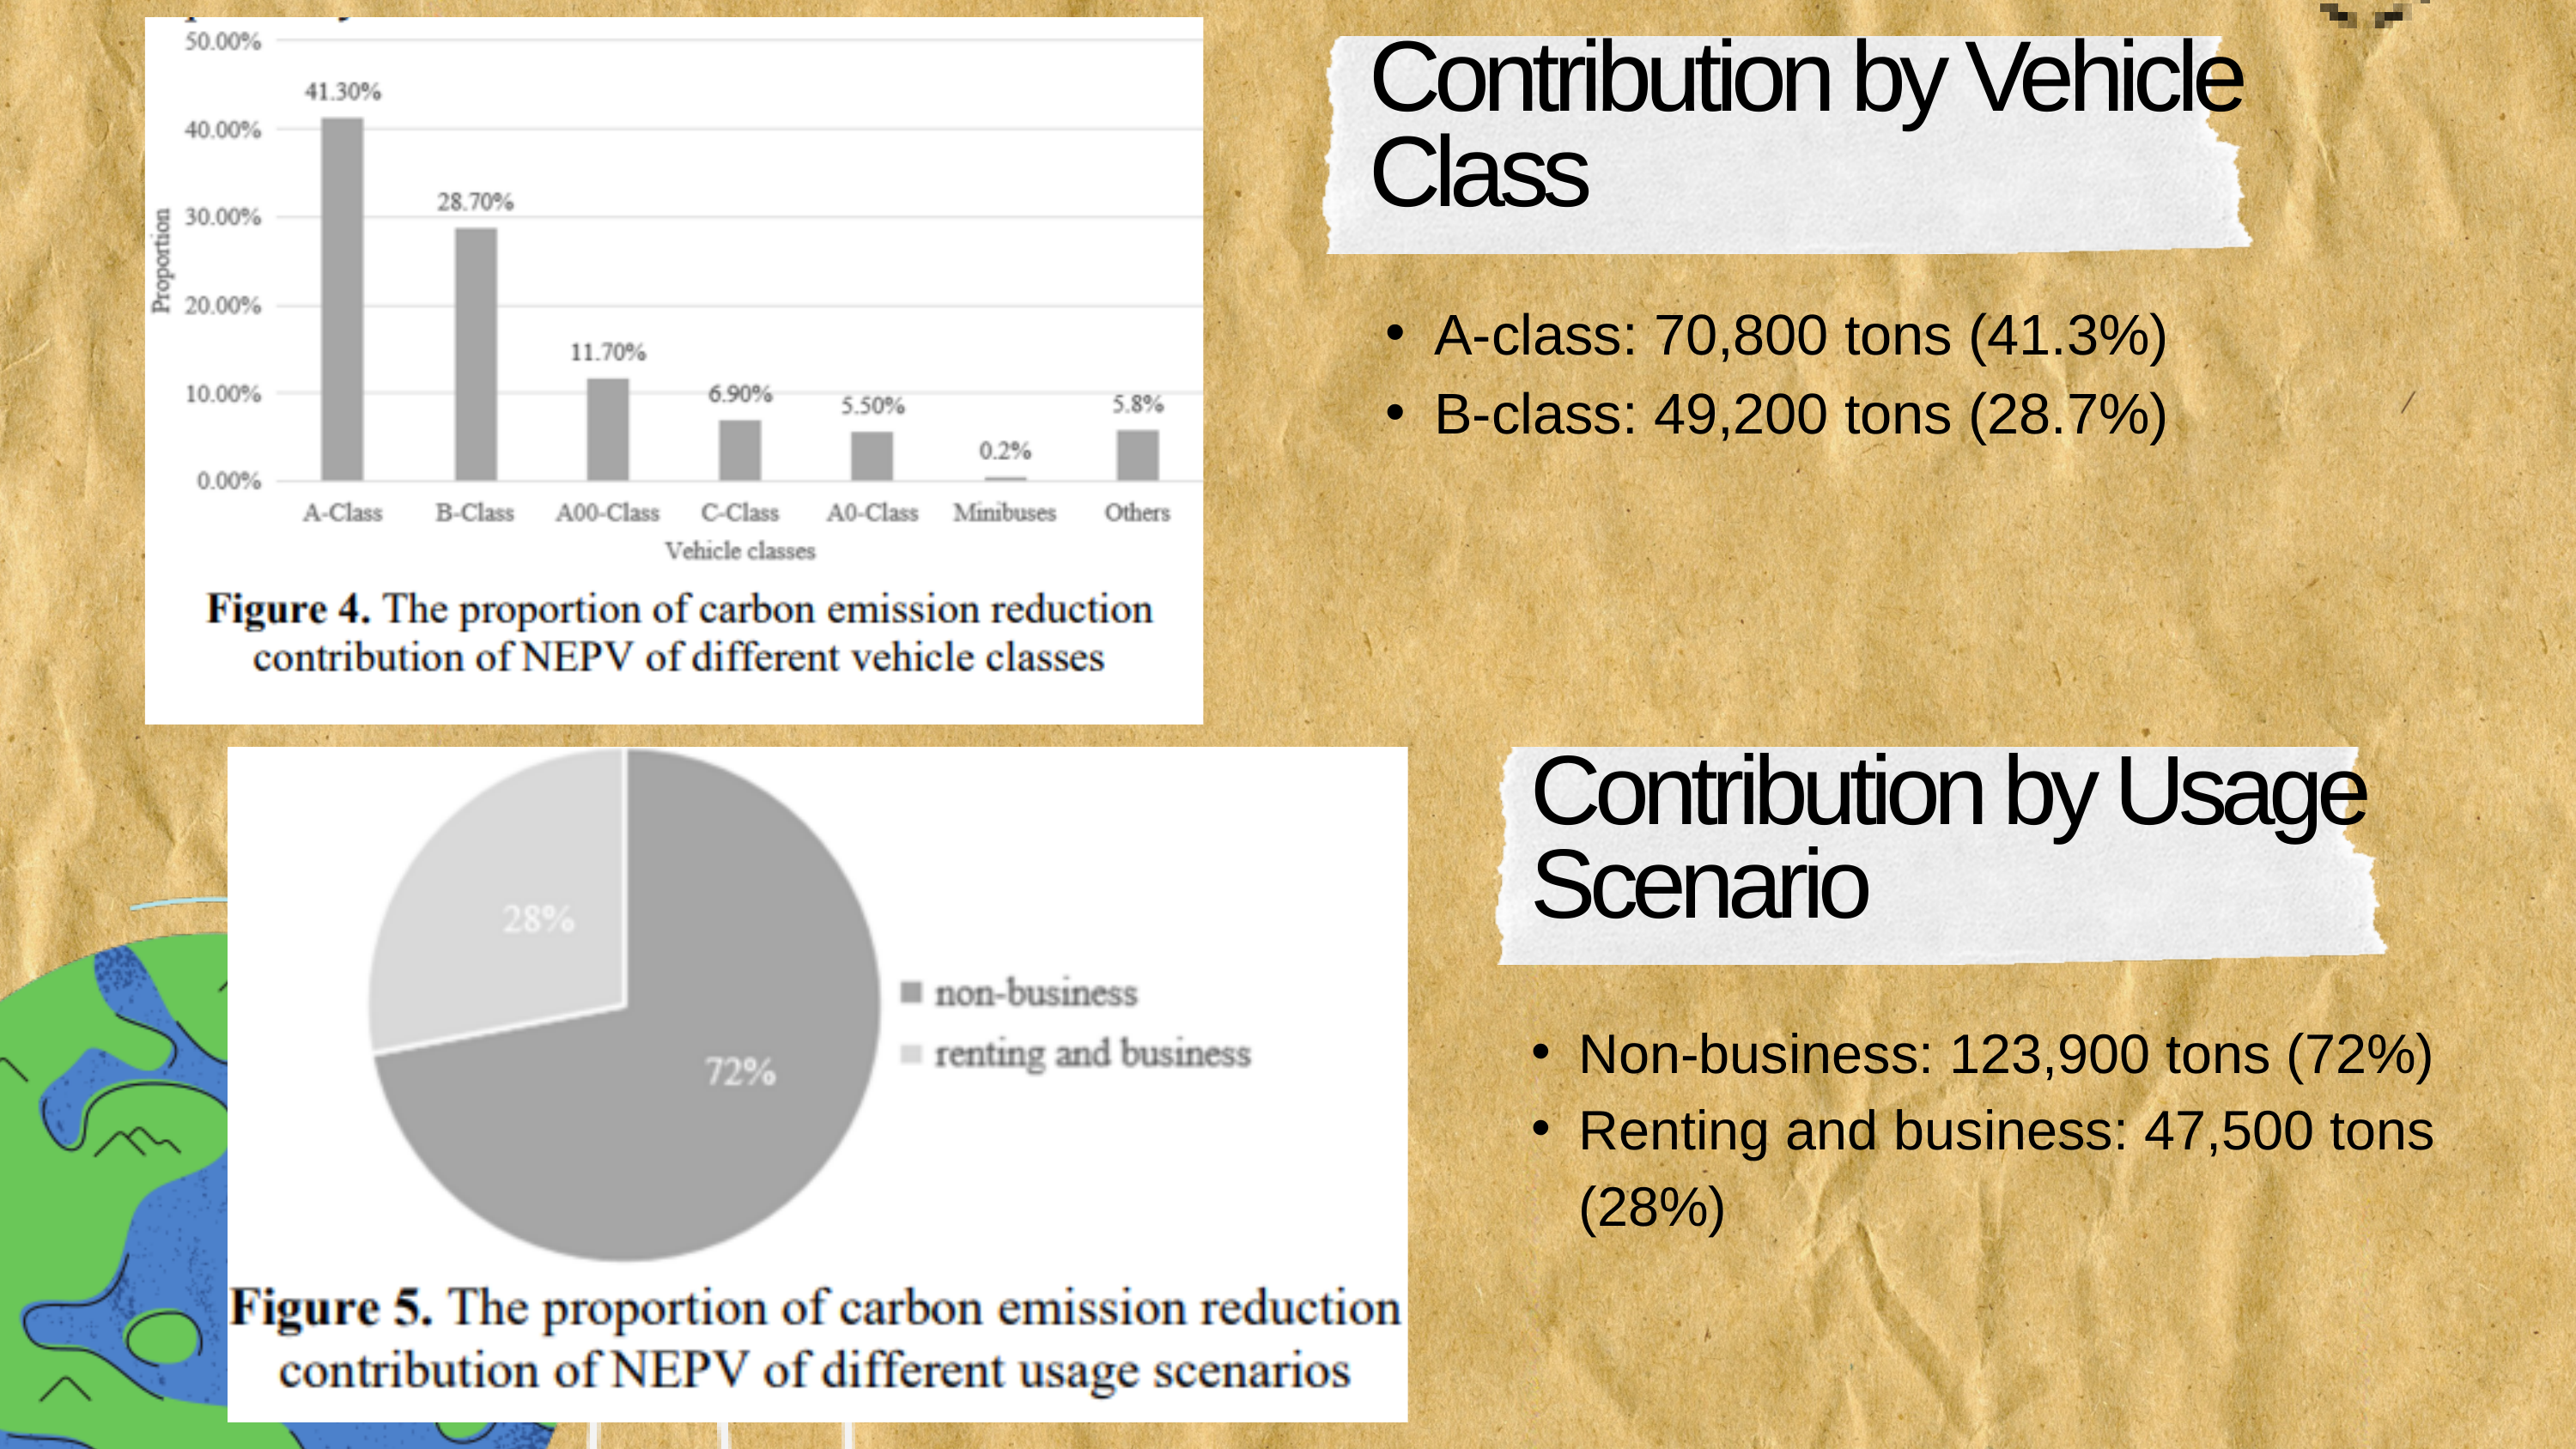

Contribution by Vehicle Class
A-class: 70,800 tons (41.3%)
B-class: 49,200 tons (28.7%)

Contribution by Usage Scenario

Non-business: 123,900 tons (72%)
Renting and business: 47,500 tons (28%)